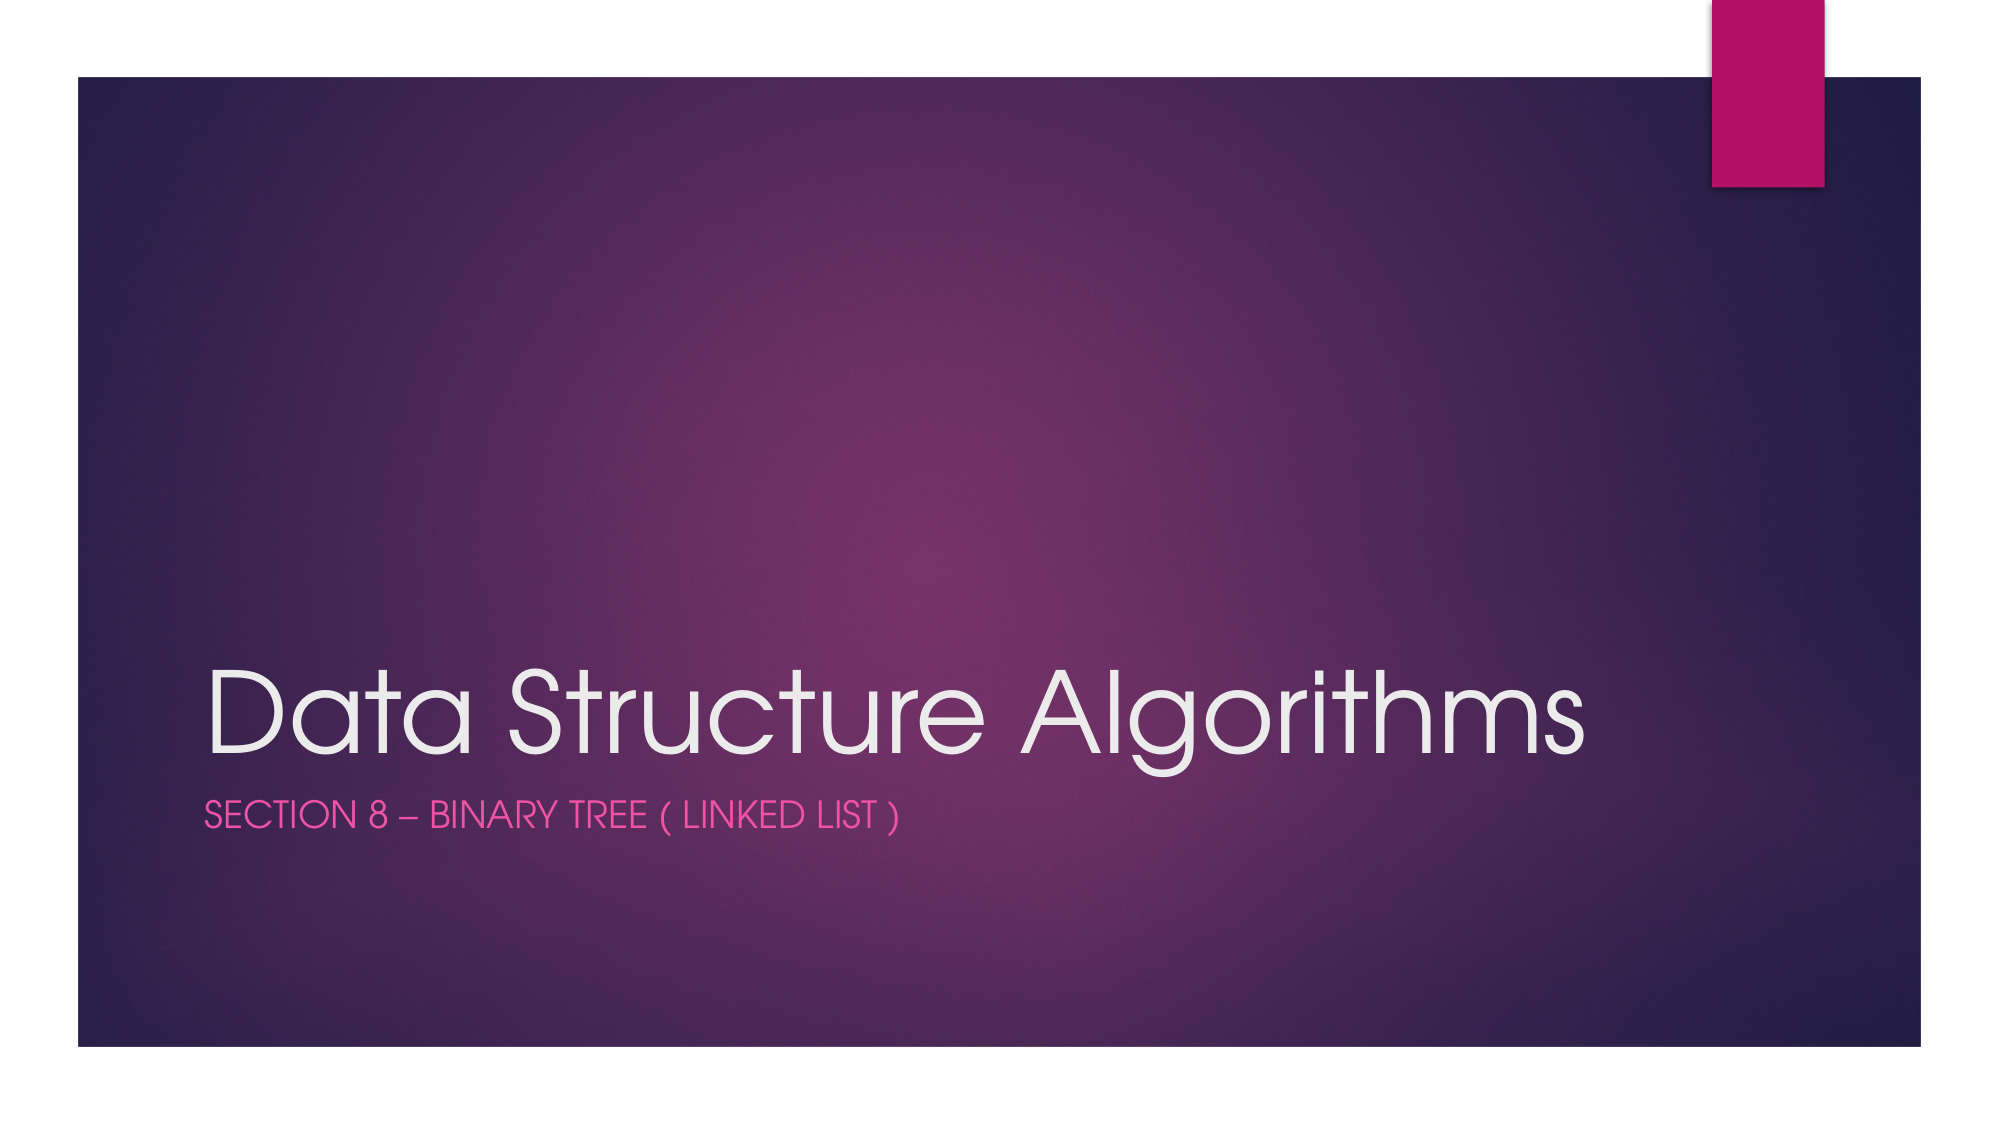

# Data Structure Algorithms
Section 8 – binary Tree ( linked list )